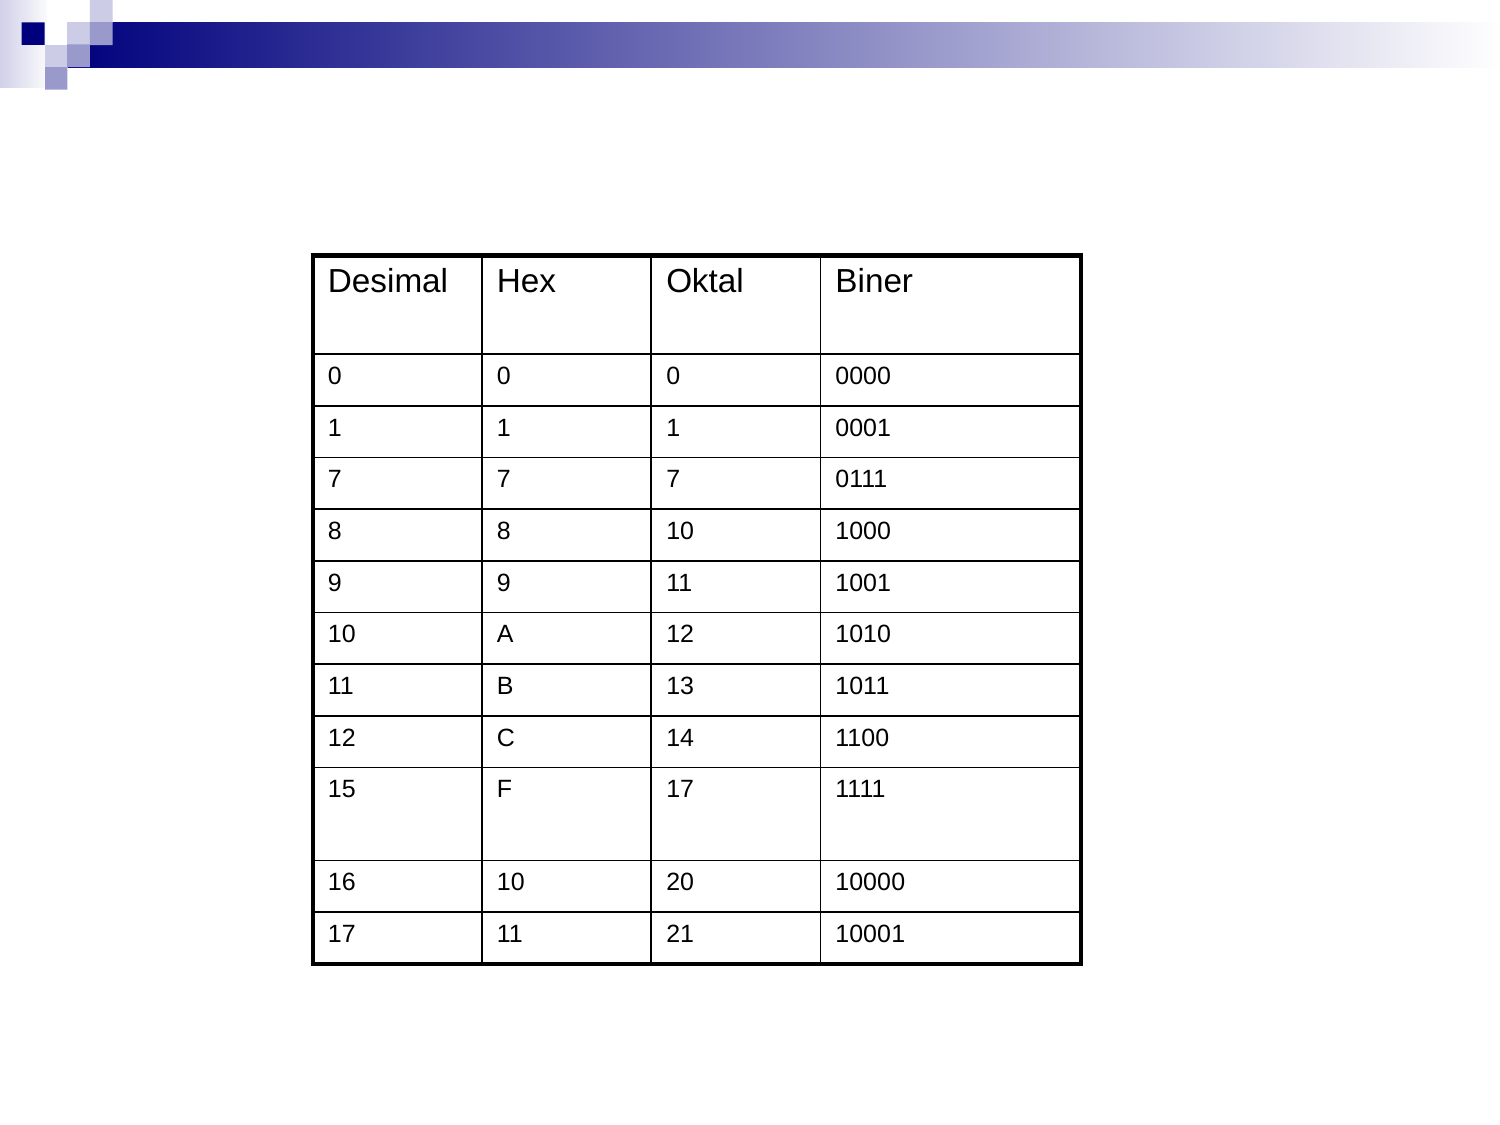

| Desimal | Hex | Oktal | Biner |
| --- | --- | --- | --- |
| 0 | 0 | 0 | 0000 |
| 1 | 1 | 1 | 0001 |
| 7 | 7 | 7 | 0111 |
| 8 | 8 | 10 | 1000 |
| 9 | 9 | 11 | 1001 |
| 10 | A | 12 | 1010 |
| 11 | B | 13 | 1011 |
| 12 | C | 14 | 1100 |
| 15 | F | 17 | 1111 |
| 16 | 10 | 20 | 10000 |
| 17 | 11 | 21 | 10001 |